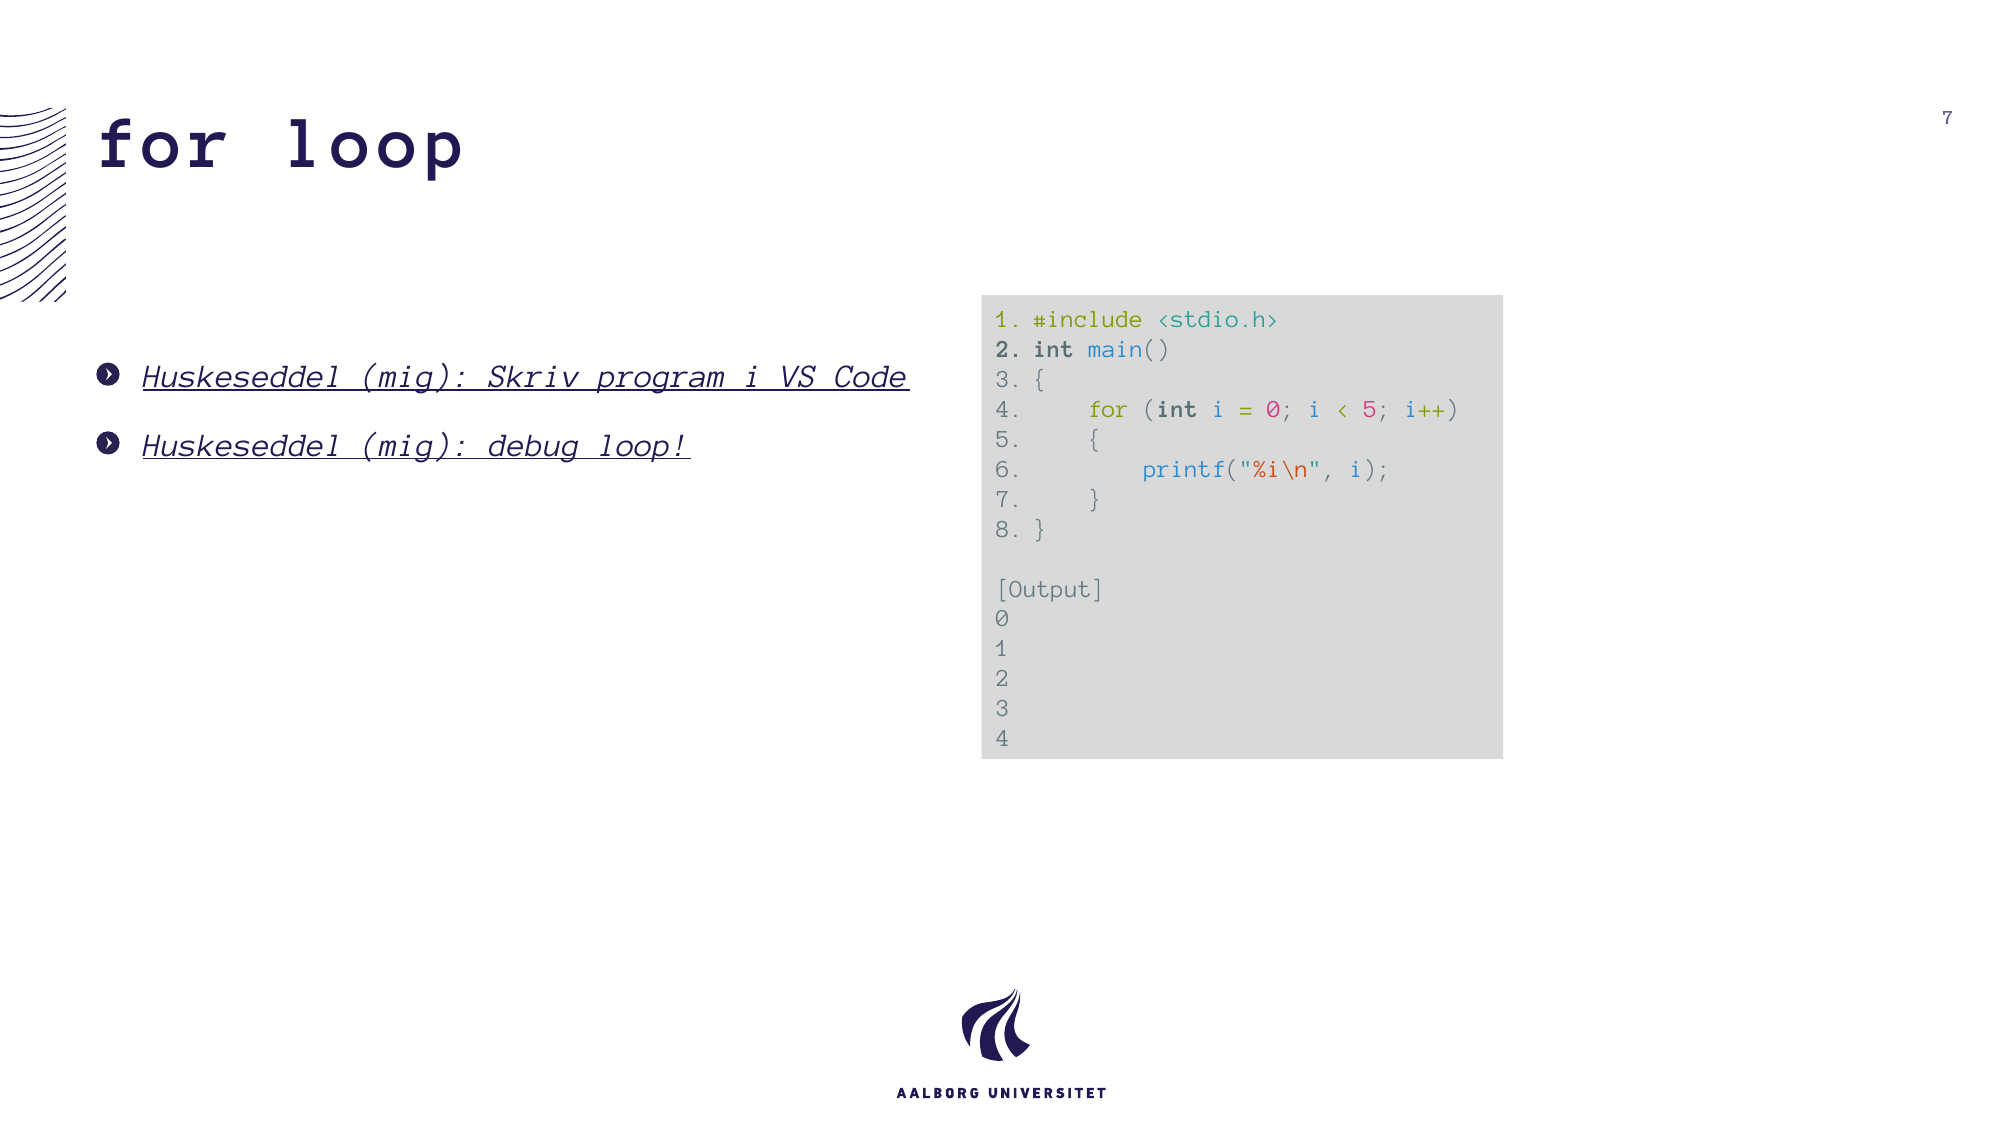

# for loop
7
#include <stdio.h>
int main()
{
    for (int i = 0; i < 5; i++)
    {
        printf("%i\n", i);
    }
}

[Output]
0
1
2
3
4
Huskeseddel (mig): Skriv program i VS Code
Huskeseddel (mig): debug loop!